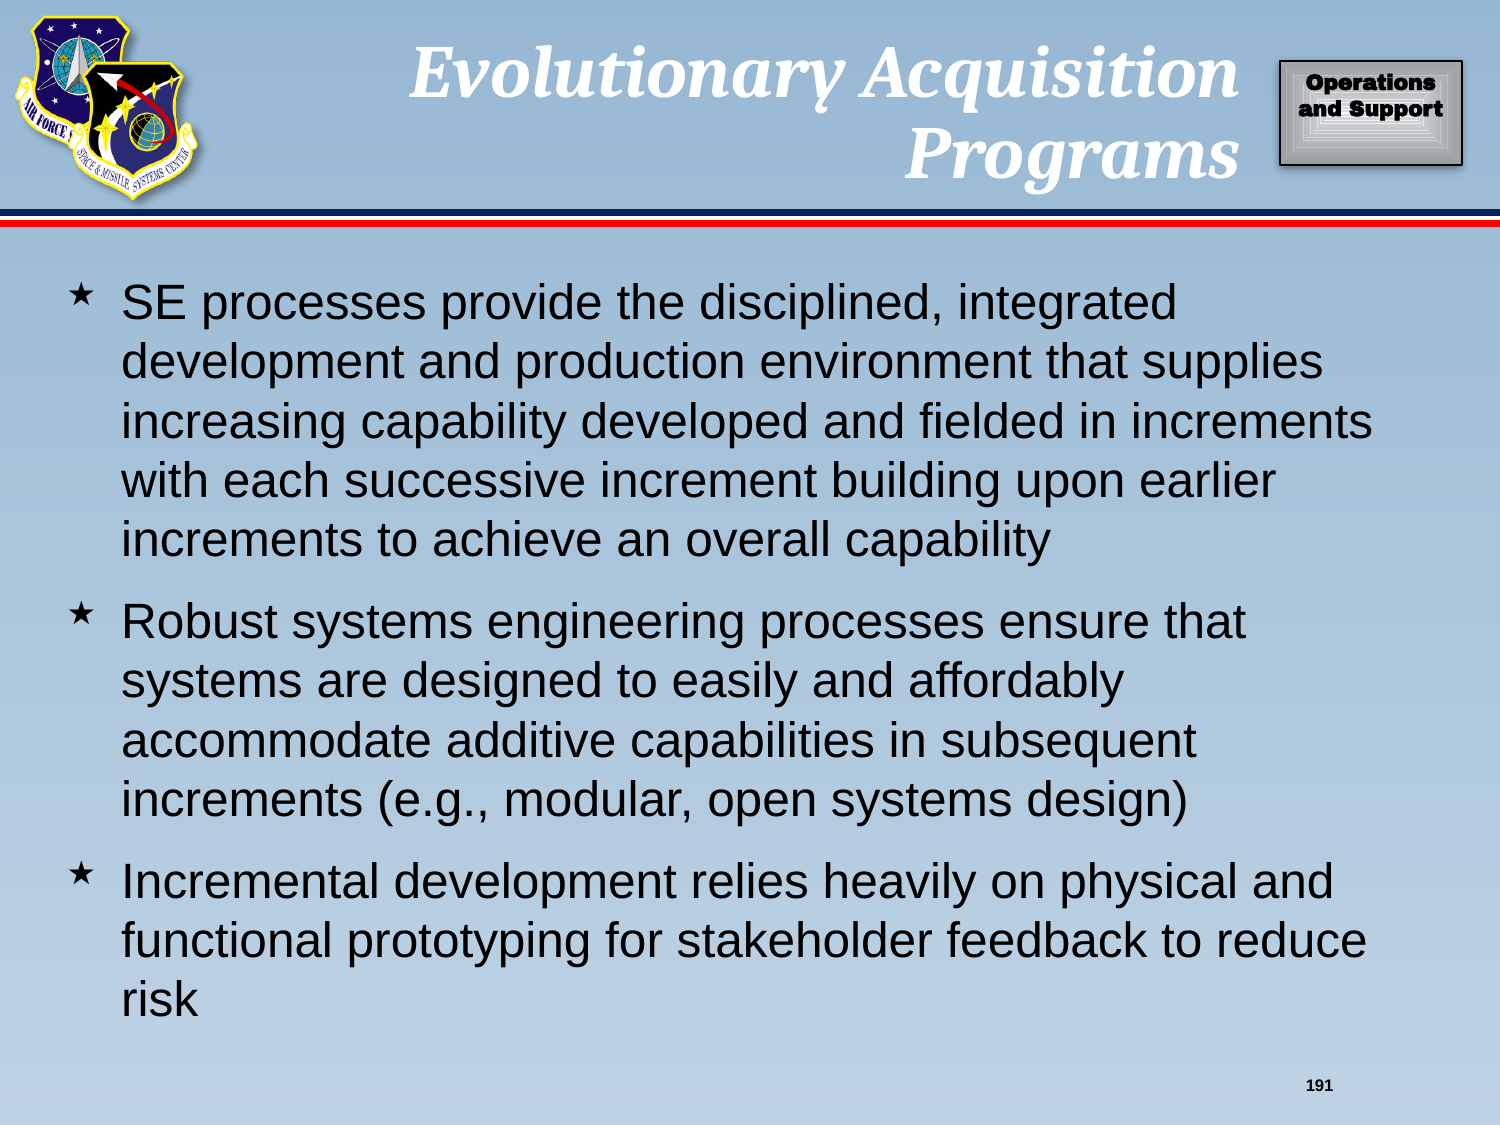

# Evolutionary Acquisition Programs
Operations and Support
SE processes provide the disciplined, integrated development and production environment that supplies increasing capability developed and fielded in increments with each successive increment building upon earlier increments to achieve an overall capability
Robust systems engineering processes ensure that systems are designed to easily and affordably accommodate additive capabilities in subsequent increments (e.g., modular, open systems design)
Incremental development relies heavily on physical and functional prototyping for stakeholder feedback to reduce risk
191